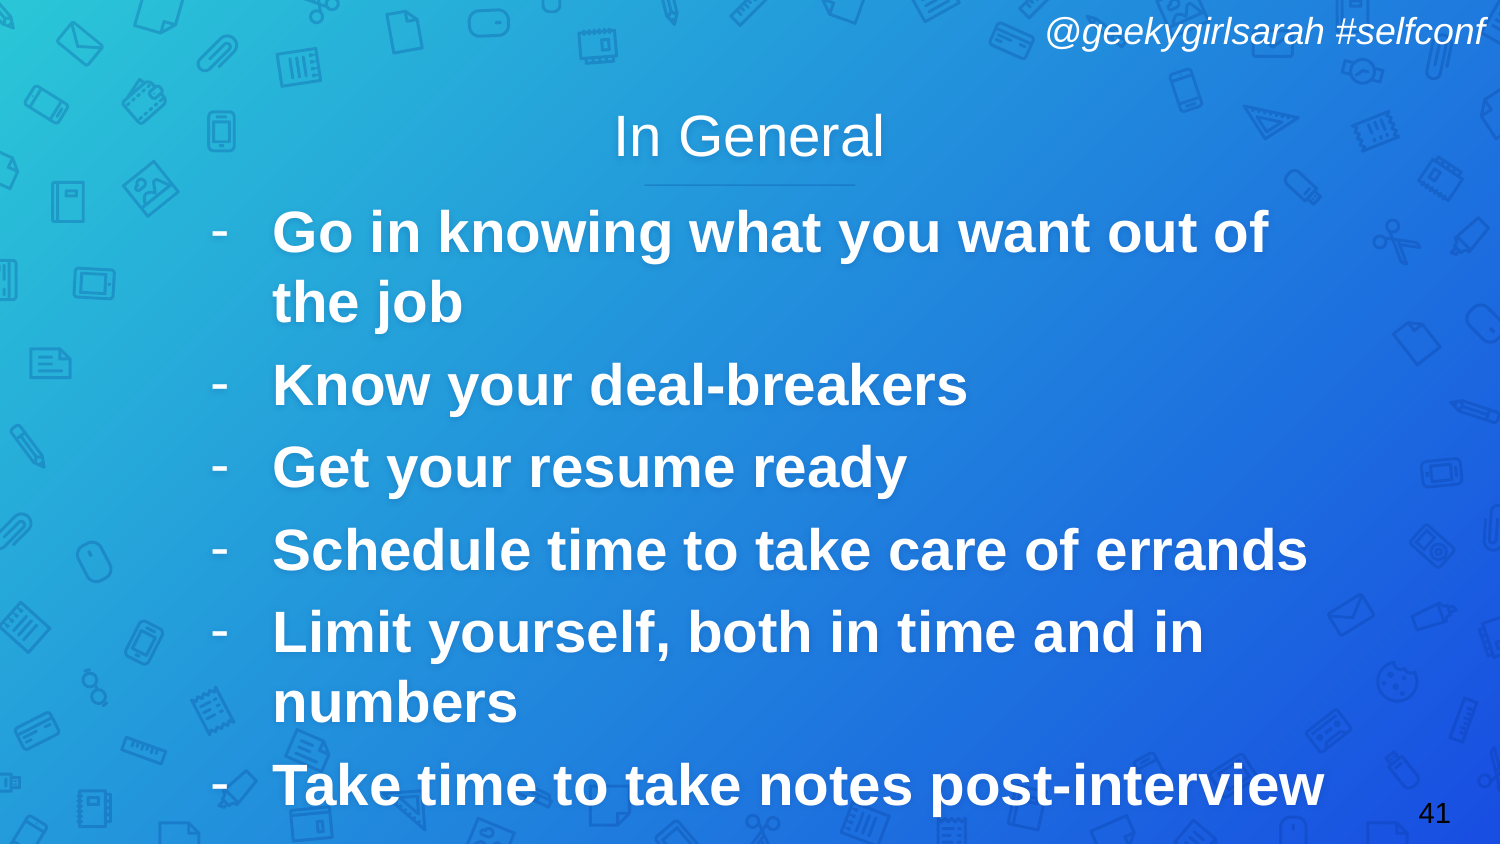

# In General
Go in knowing what you want out of the job
Know your deal-breakers
Get your resume ready
Schedule time to take care of errands
Limit yourself, both in time and in numbers
Take time to take notes post-interview
41